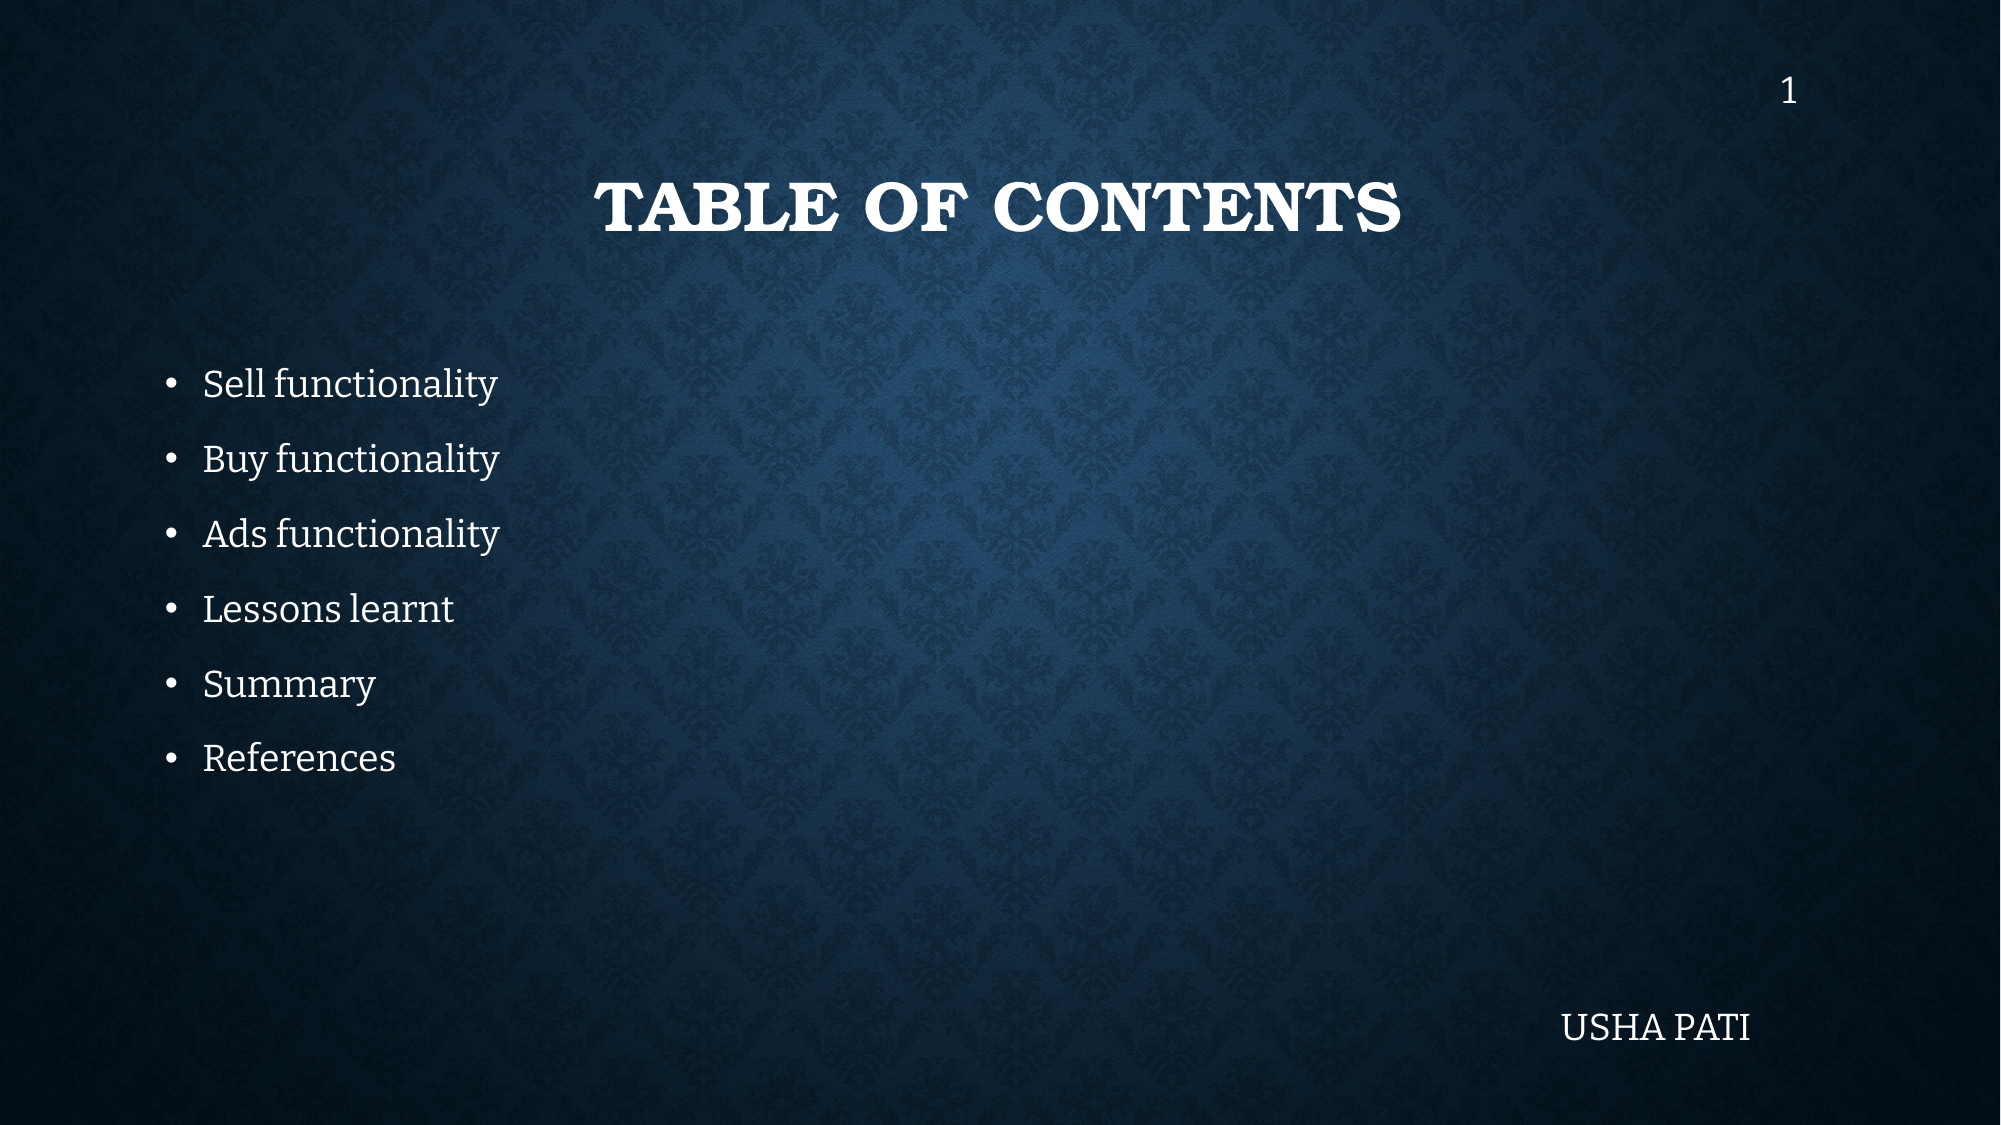

1
# TABLE OF CONTENTS
Sell functionality
Buy functionality
Ads functionality
Lessons learnt
Summary
References

USHA PATI